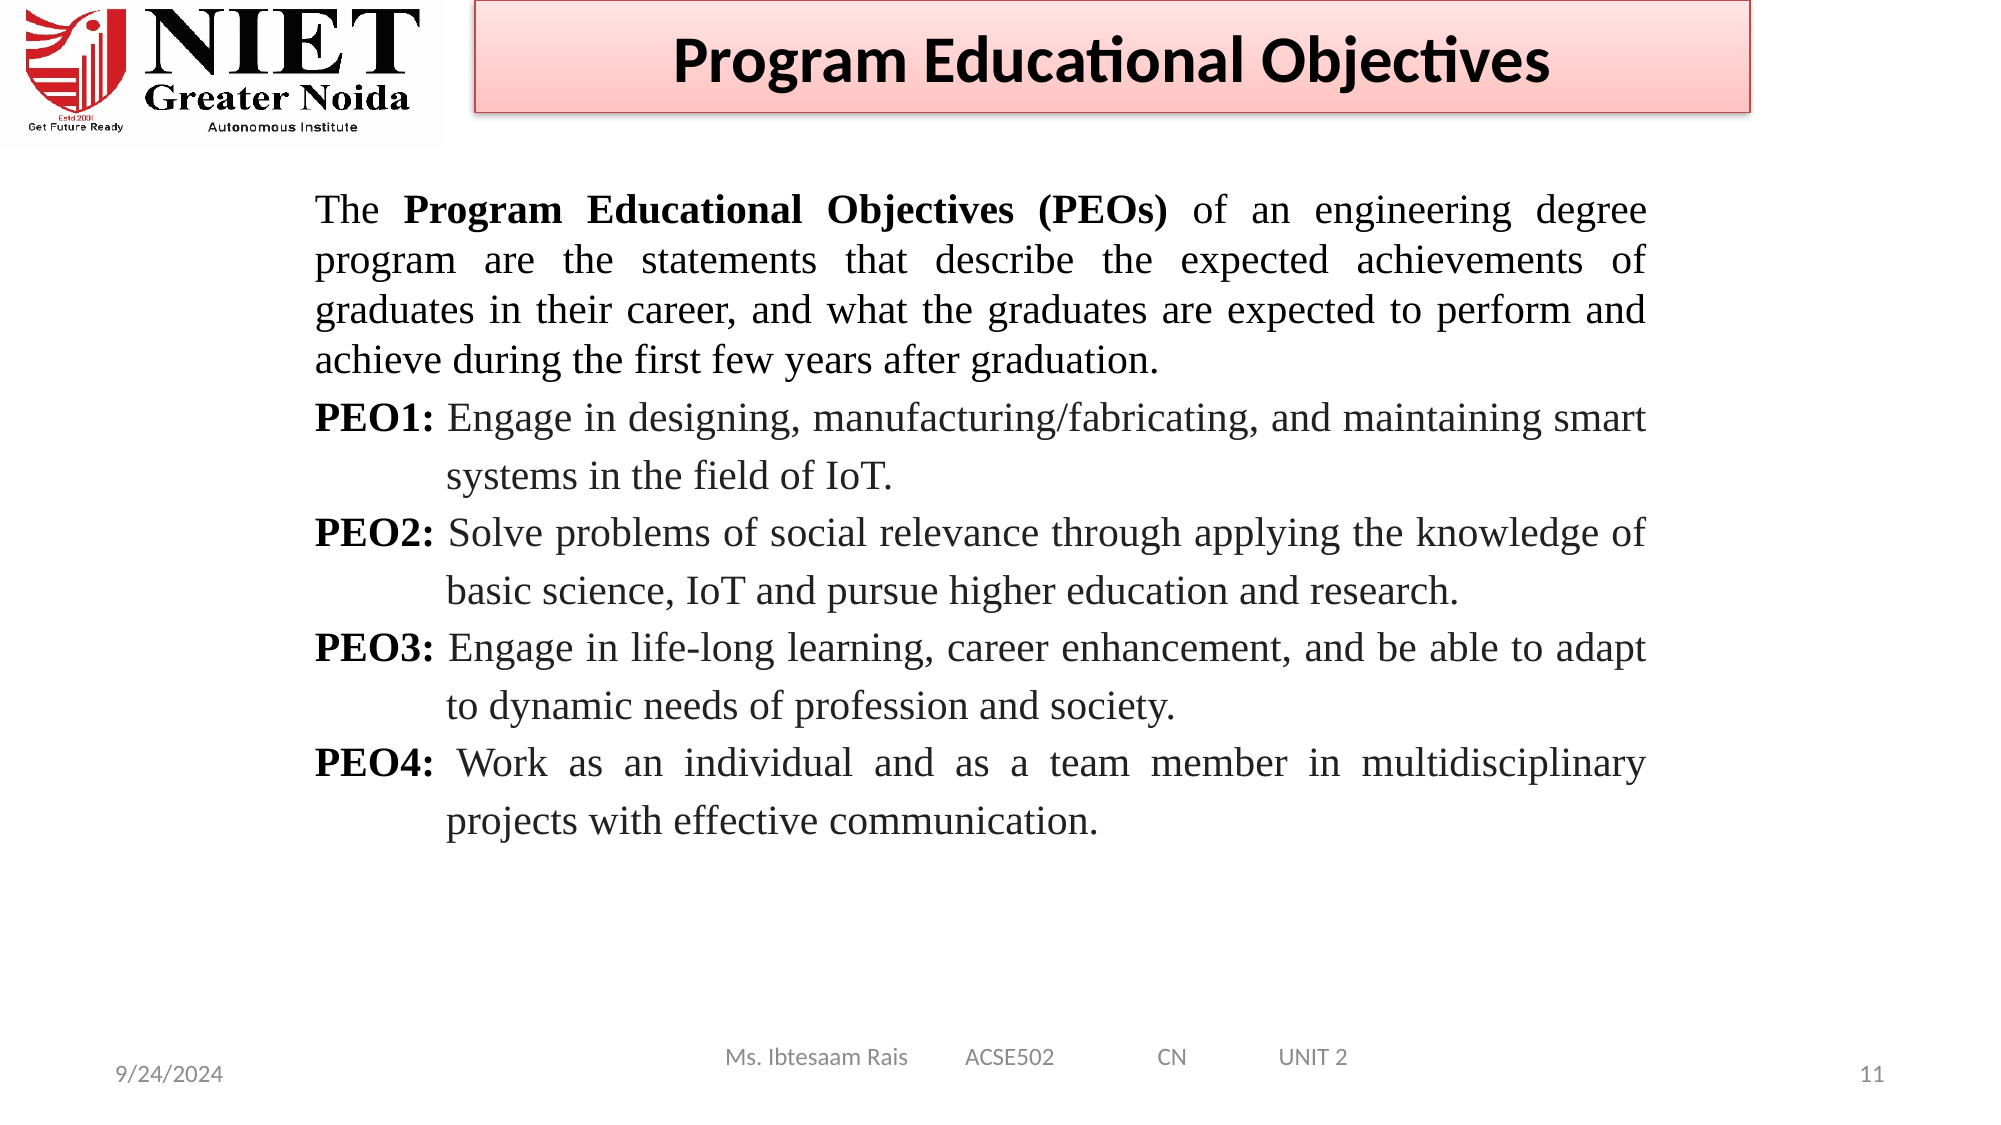

Program Educational Objectives

The Program Educational Objectives (PEOs) of an engineering degree program are the statements that describe the expected achievements of graduates in their career, and what the graduates are expected to perform and achieve during the first few years after graduation.
PEO1: Engage in designing, manufacturing/fabricating, and maintaining smart systems in the field of IoT.
PEO2: Solve problems of social relevance through applying the knowledge of basic science, IoT and pursue higher education and research.
PEO3: Engage in life-long learning, career enhancement, and be able to adapt to dynamic needs of profession and society.
PEO4: Work as an individual and as a team member in multidisciplinary projects with effective communication.
Ms. Ibtesaam Rais          ACSE502                  CN                UNIT 2
9/24/2024
11